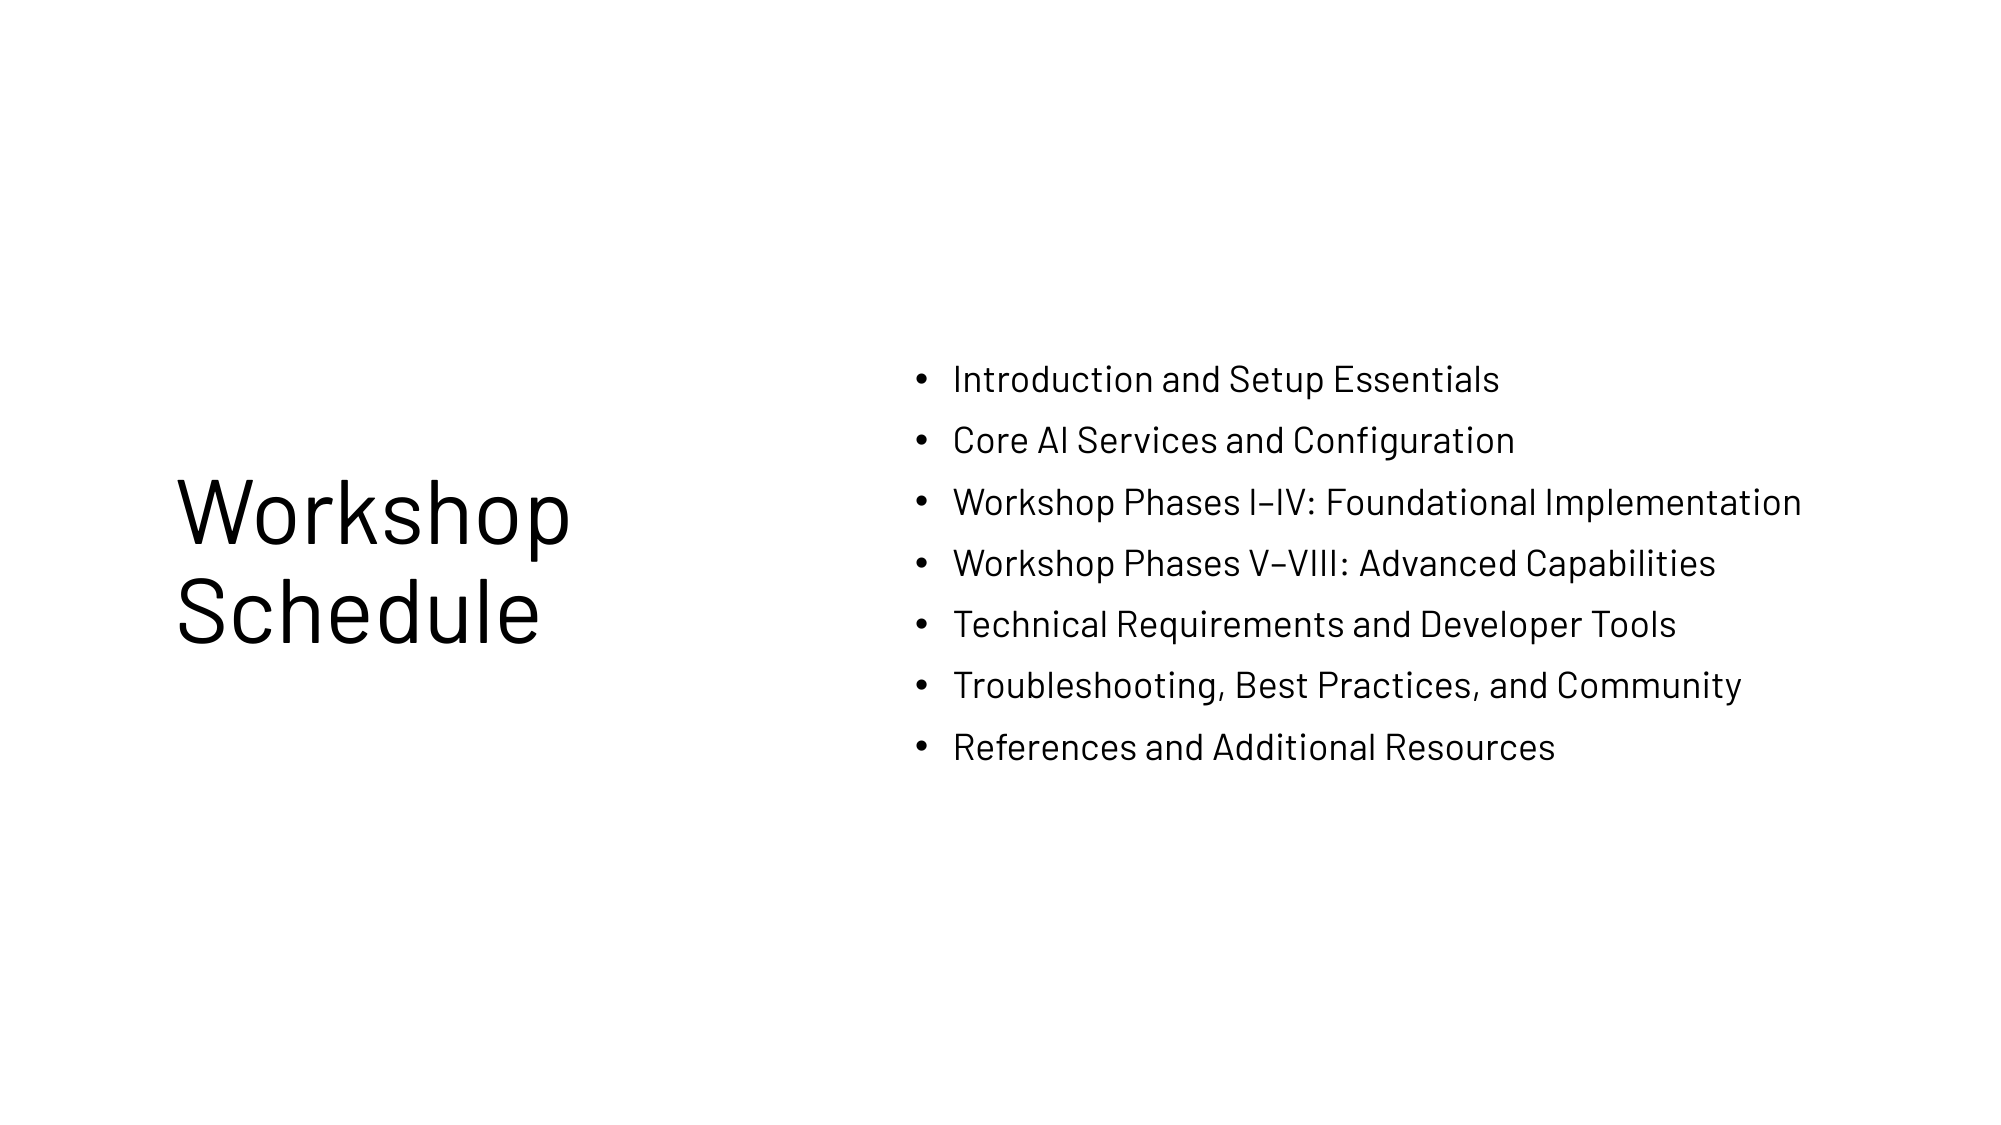

# Workshop Schedule
Introduction and Setup Essentials
Core AI Services and Configuration
Workshop Phases I–IV: Foundational Implementation
Workshop Phases V–VIII: Advanced Capabilities
Technical Requirements and Developer Tools
Troubleshooting, Best Practices, and Community
References and Additional Resources